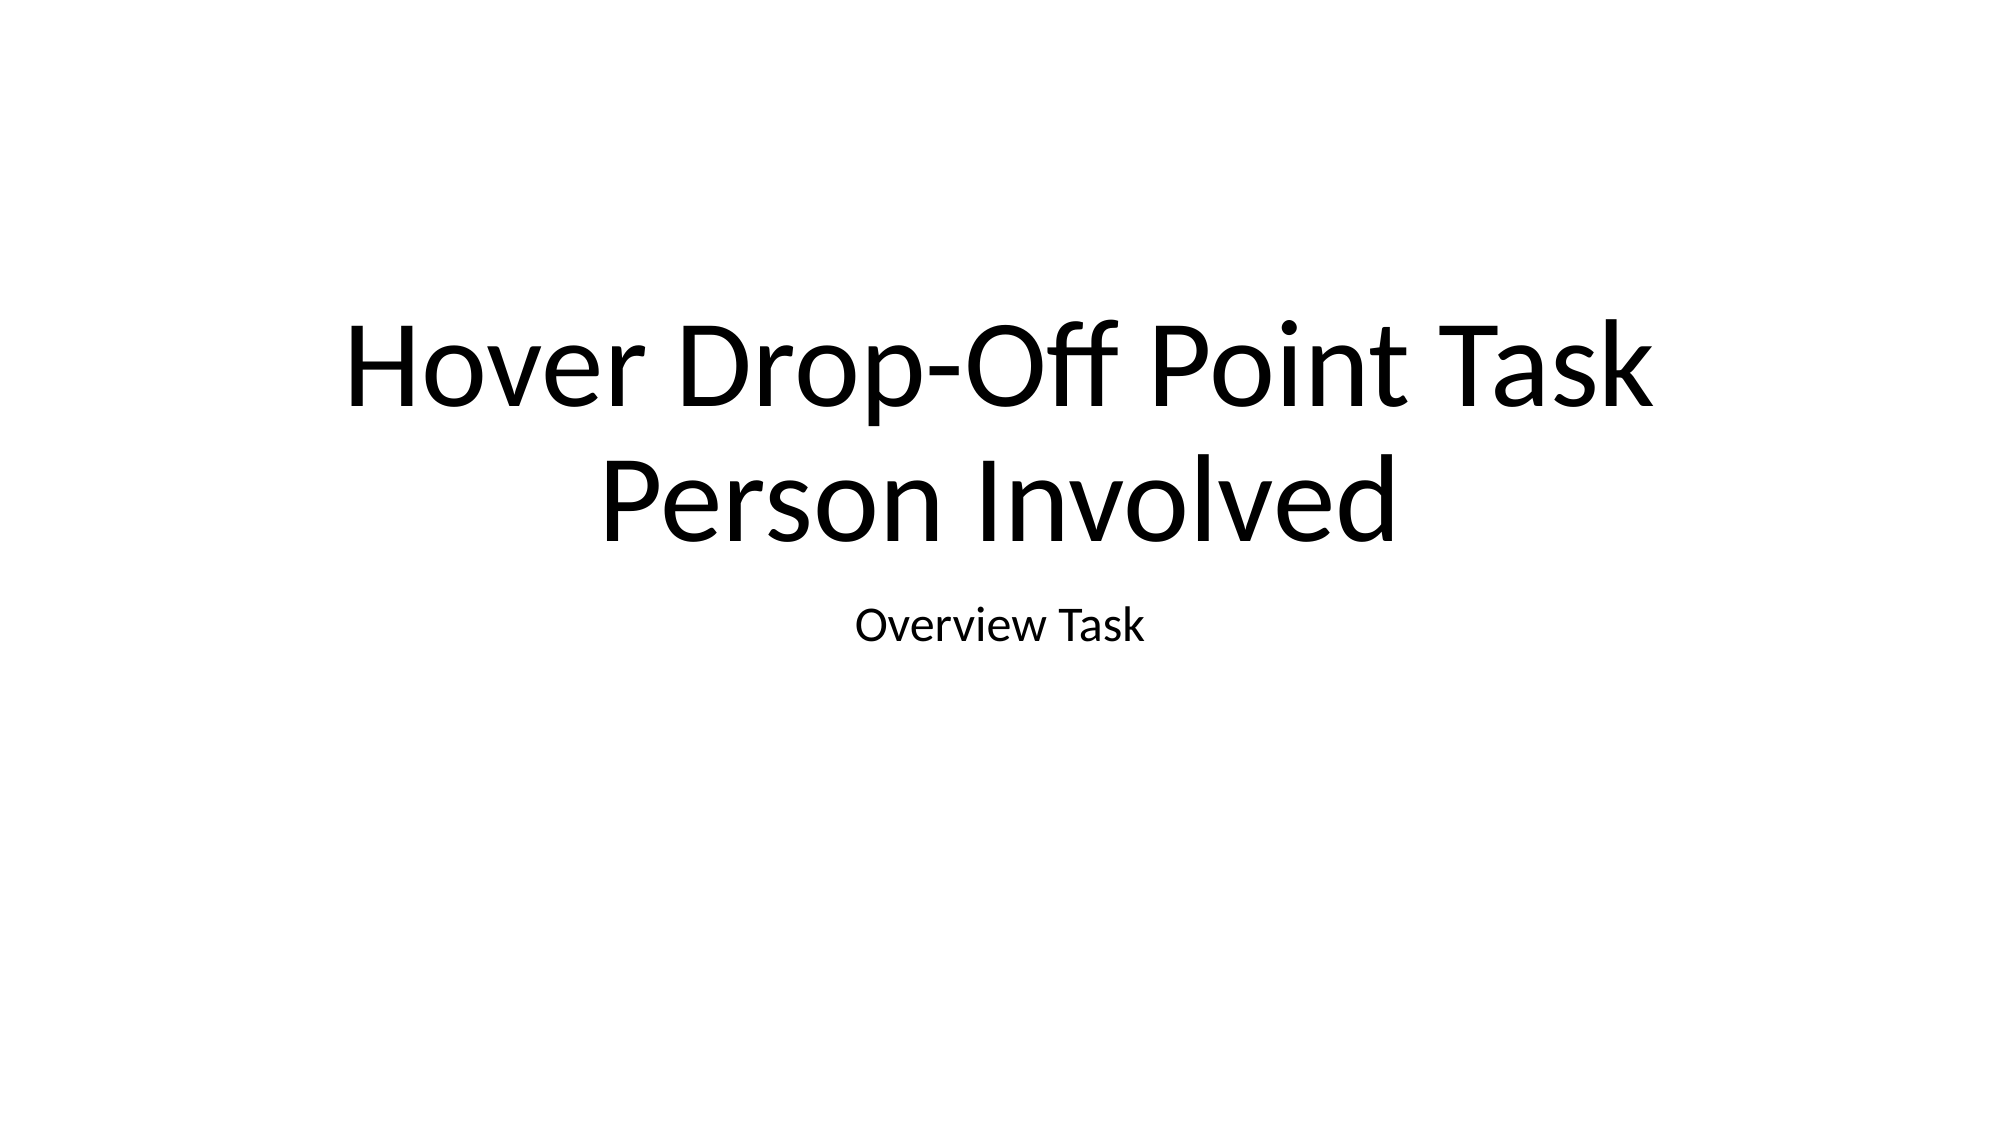

# Hover Drop-Off Point Task Person Involved
Overview Task